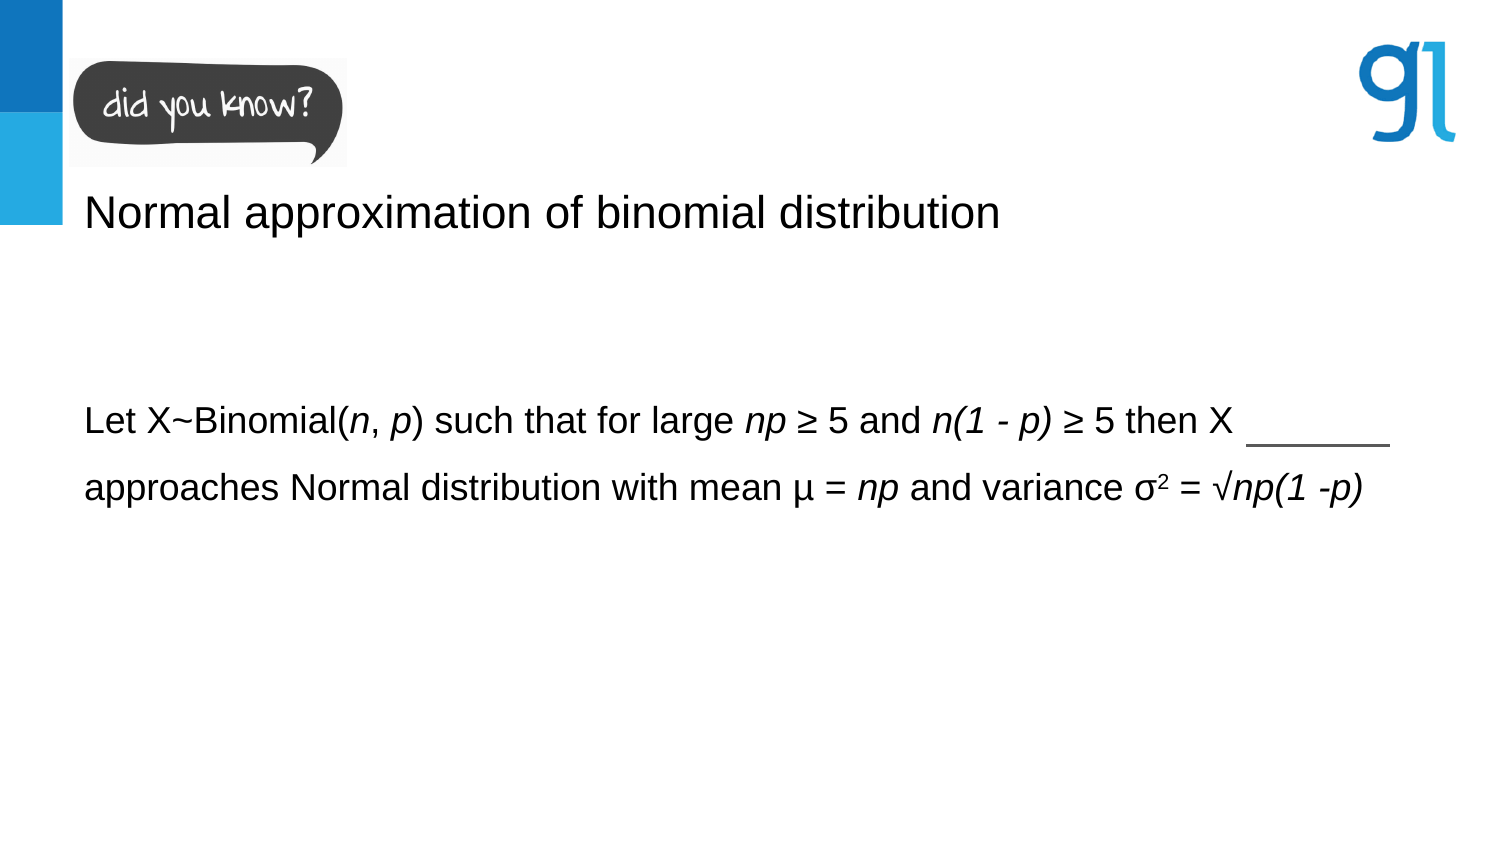

Normal approximation of binomial distribution
Let X~Binomial(n, p) such that for large np ≥ 5 and n(1 - p) ≥ 5 then X approaches Normal distribution with mean µ = np and variance σ2 = √np(1 -p)